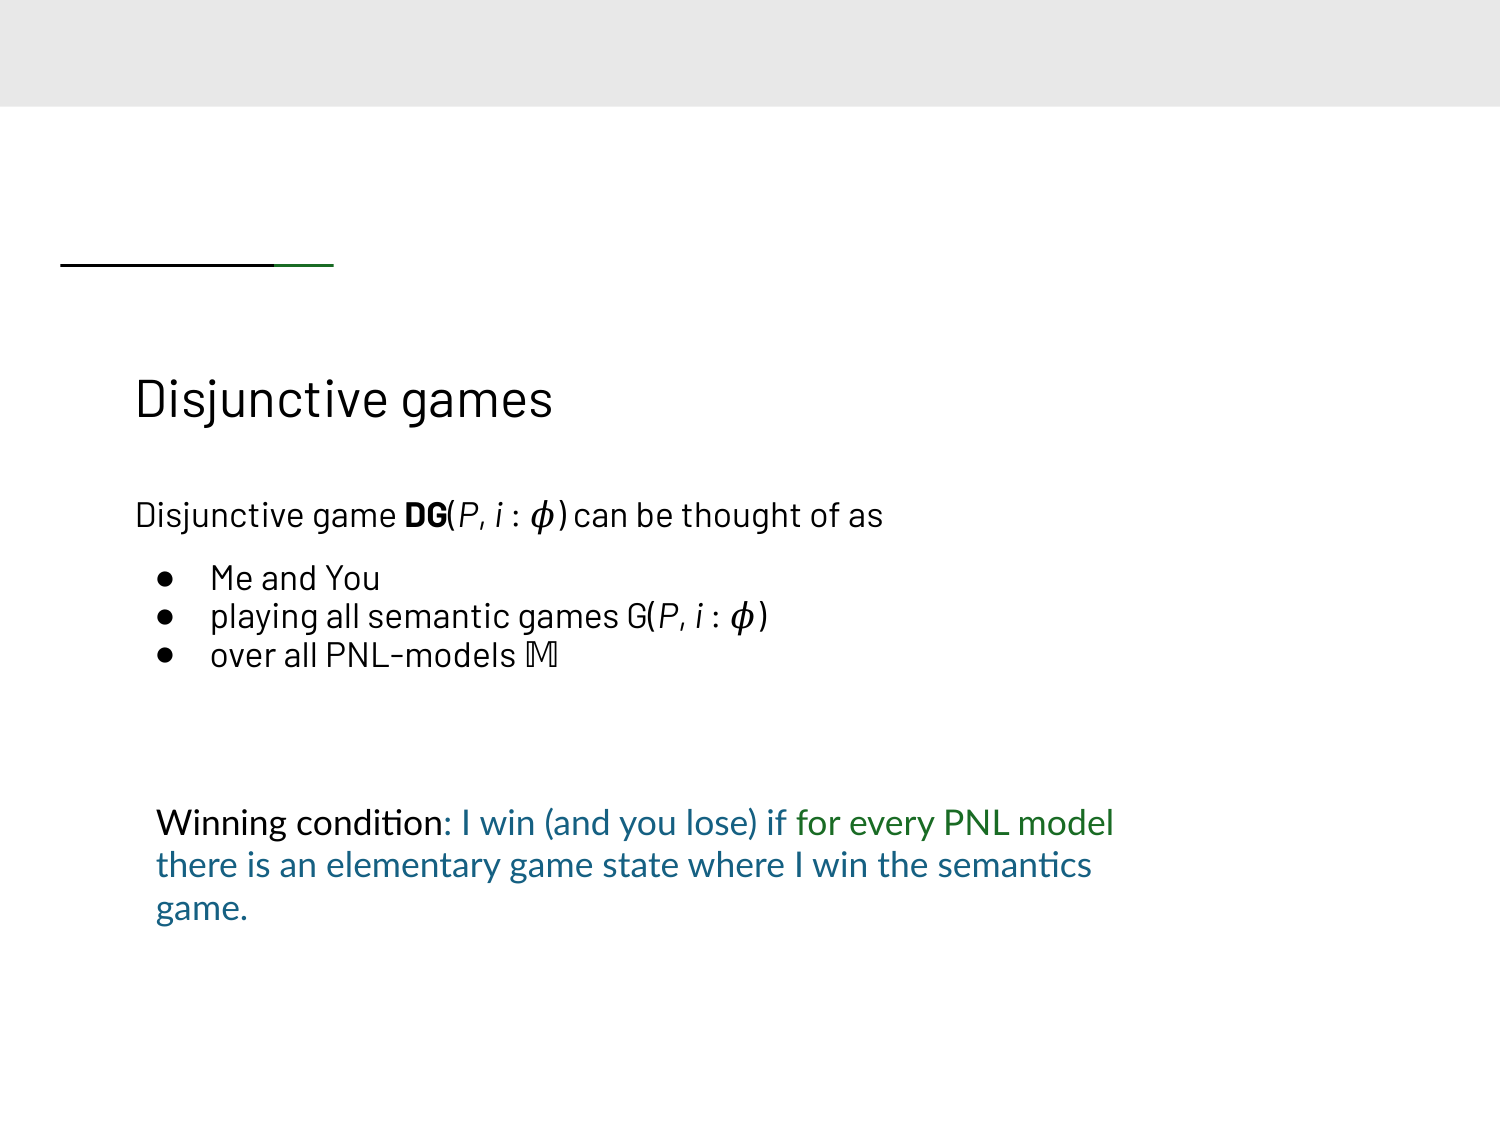

# Disjunctive games
Disjunctive game DG(P, i : 𝜙) can be thought of as
Me and You
playing all semantic games G(P, i : 𝜙)
over all PNL-models 𝕄
Winning condition: I win (and you lose) if for every PNL model there is an elementary game state where I win the semantics game.